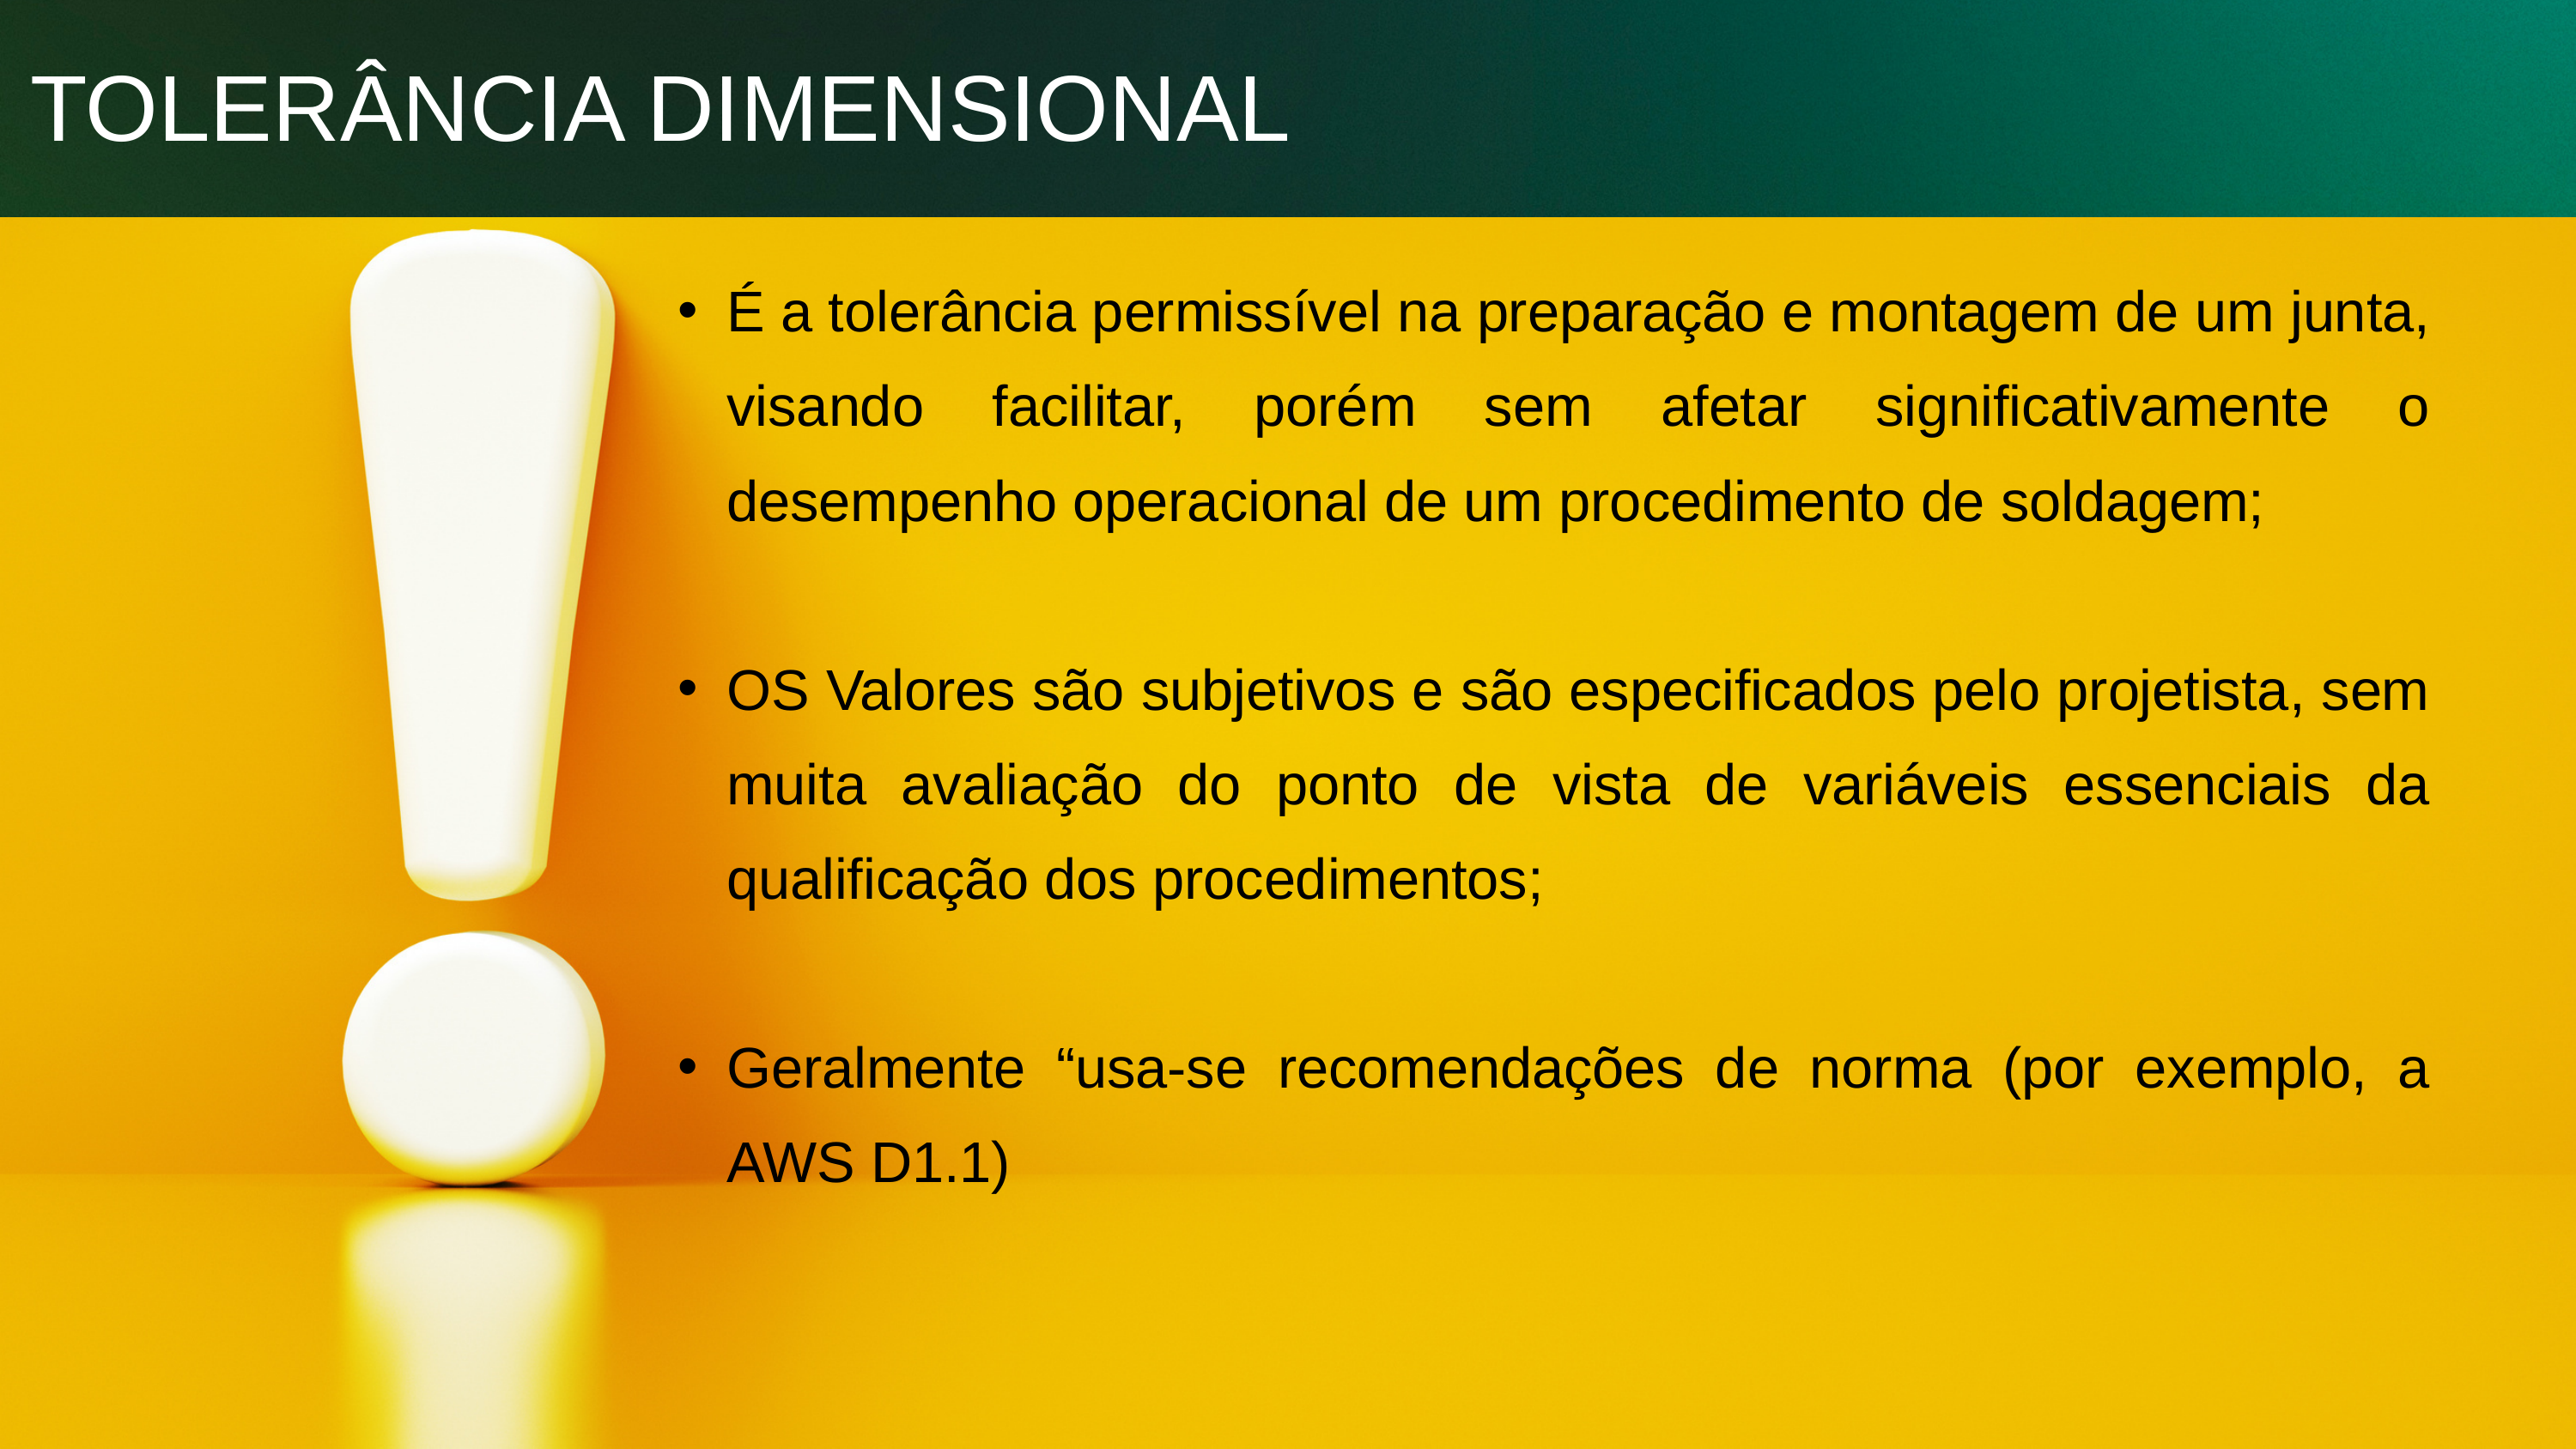

TOLERÂNCIA DIMENSIONAL
É a tolerância permissível na preparação e montagem de um junta, visando facilitar, porém sem afetar significativamente o desempenho operacional de um procedimento de soldagem;

OS Valores são subjetivos e são especificados pelo projetista, sem muita avaliação do ponto de vista de variáveis essenciais da qualificação dos procedimentos;

Geralmente “usa-se recomendações de norma (por exemplo, a AWS D1.1)